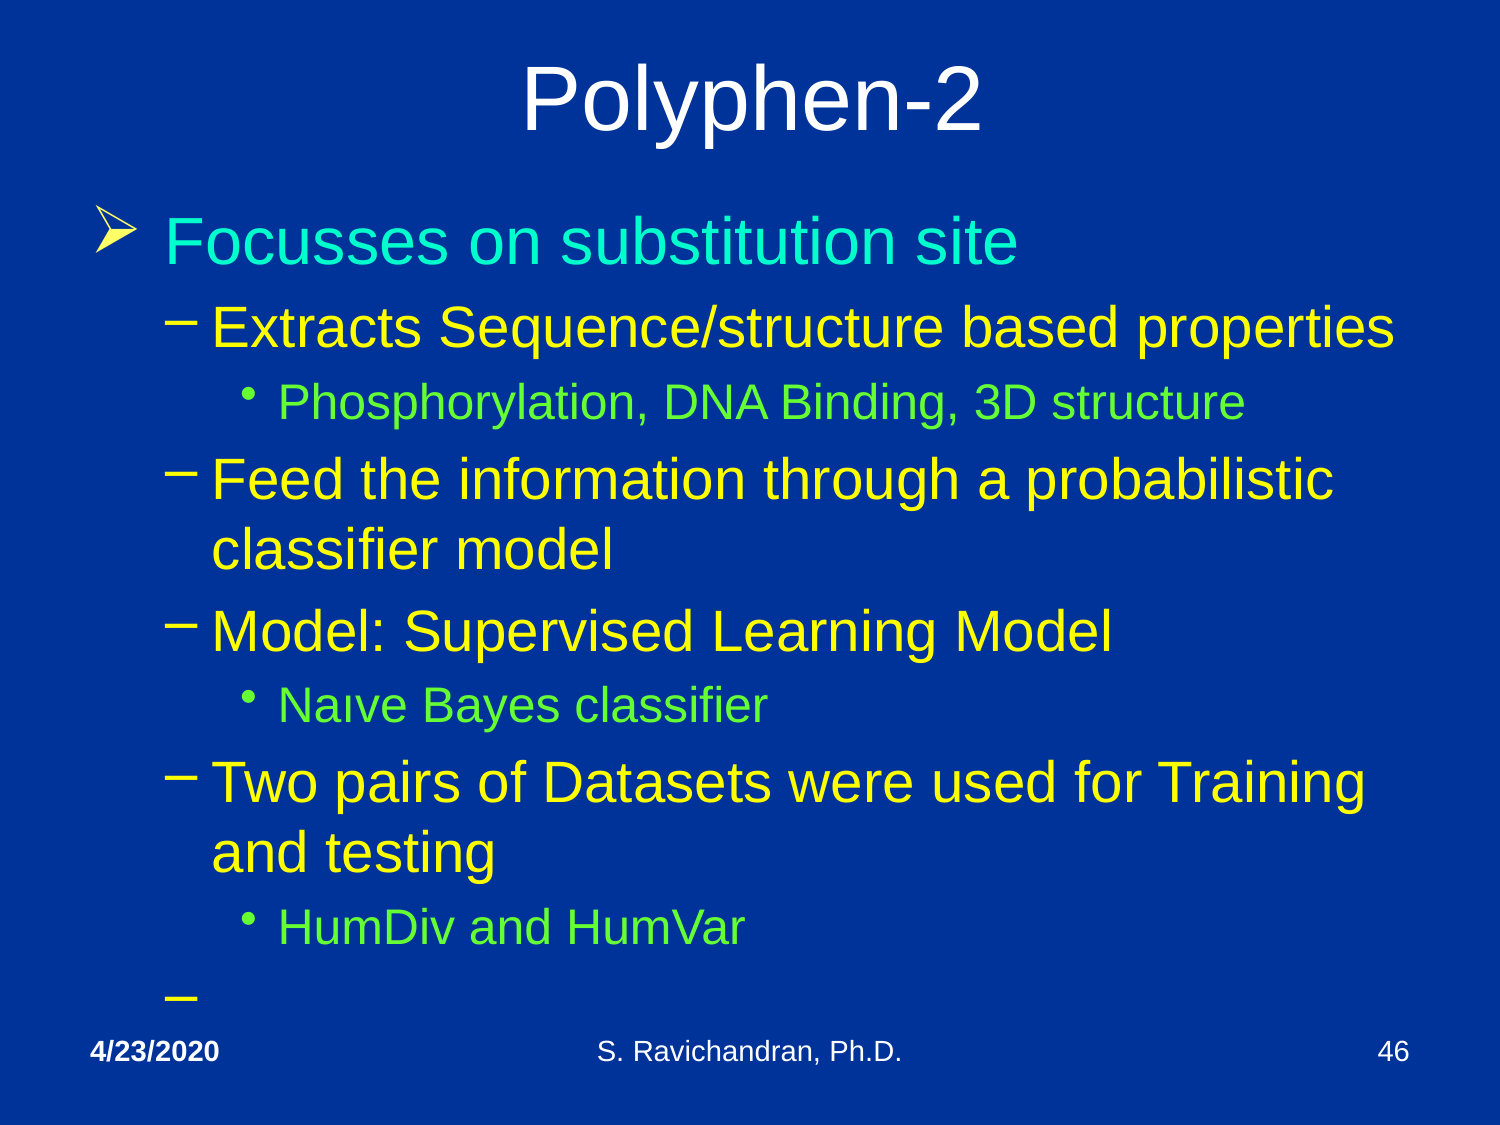

# Polyphen-2
 Focusses on substitution site
Extracts Sequence/structure based properties
Phosphorylation, DNA Binding, 3D structure
Feed the information through a probabilistic classifier model
Model: Supervised Learning Model
Naıve Bayes classifier
Two pairs of Datasets were used for Training and testing
HumDiv and HumVar

4/23/2020
S. Ravichandran, Ph.D.
46